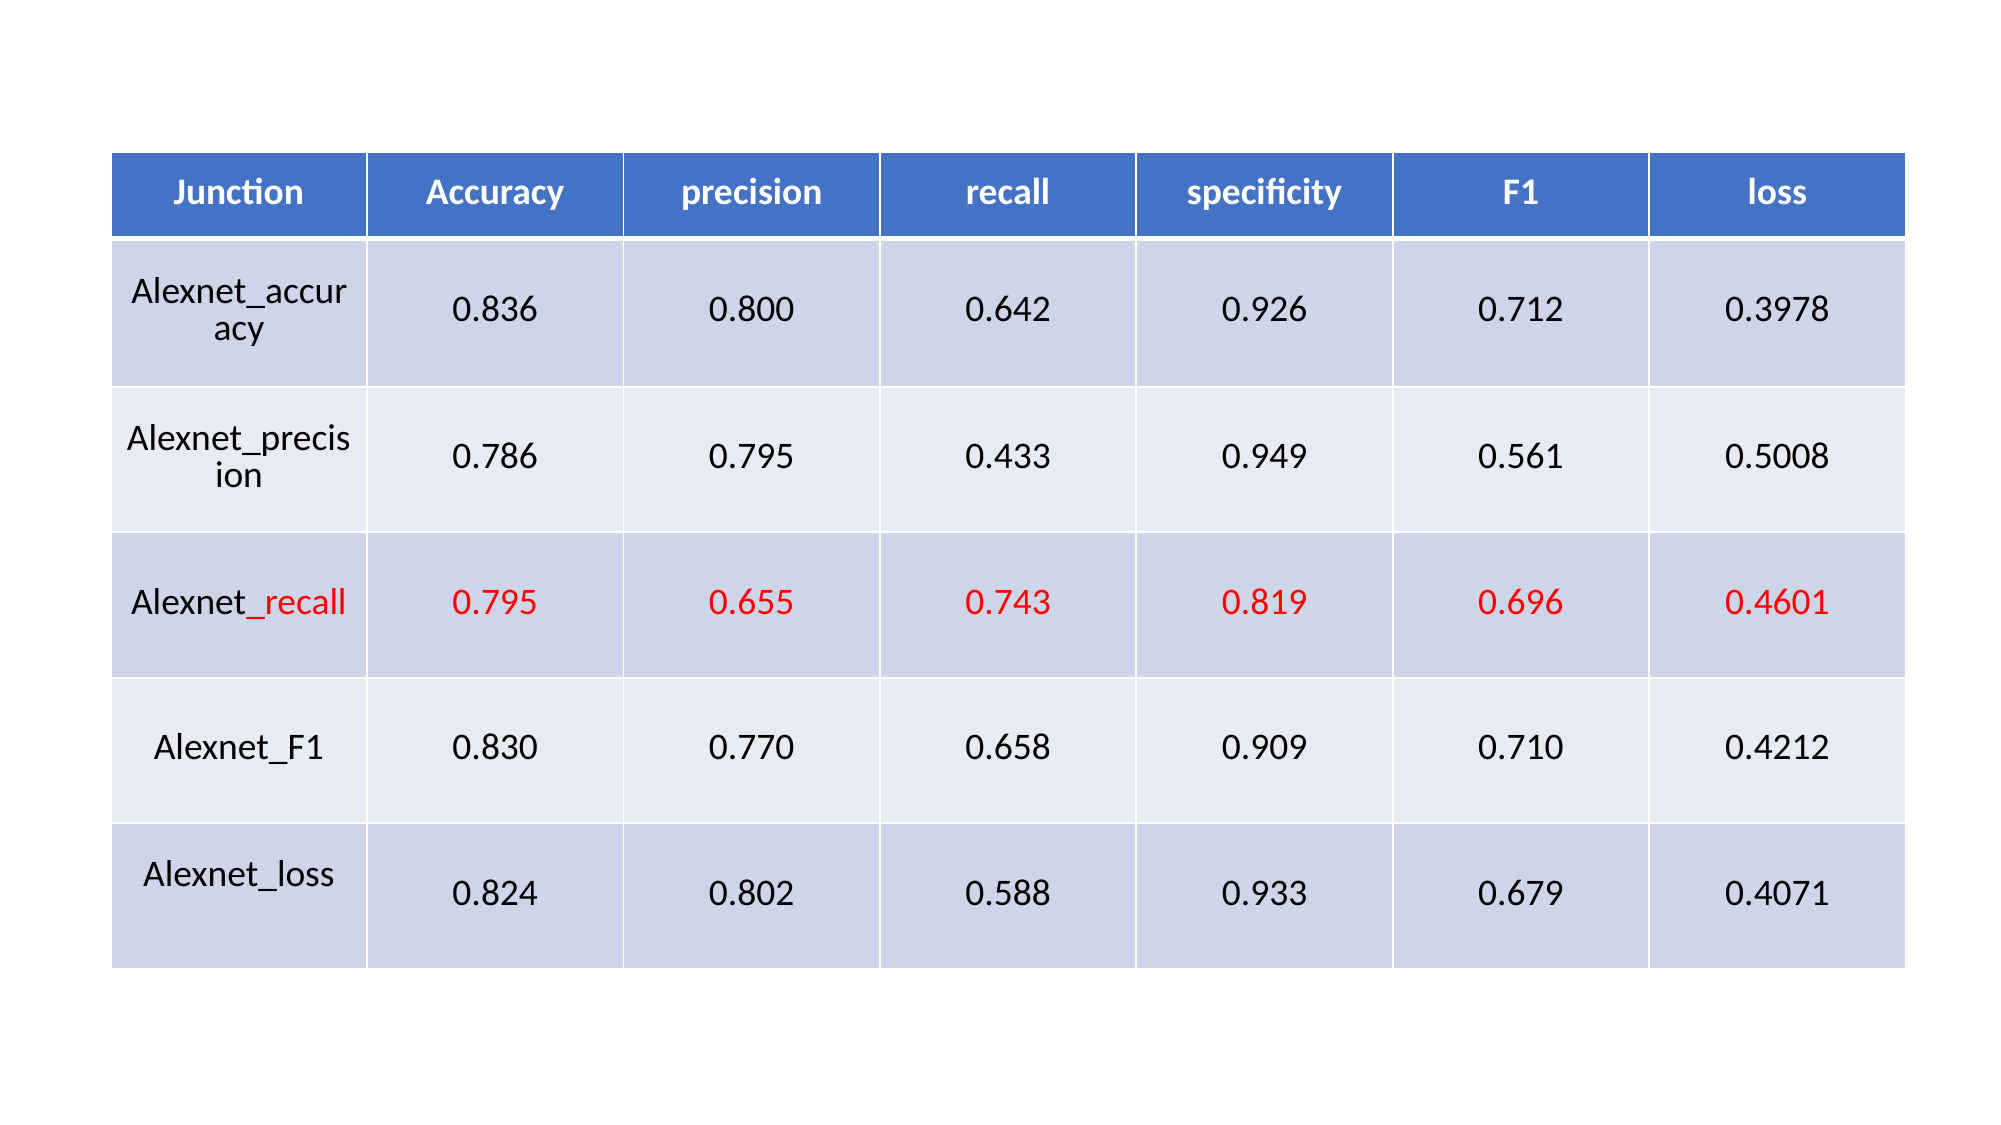

| Junction | Accuracy | precision | recall | specificity | F1 | loss |
| --- | --- | --- | --- | --- | --- | --- |
| Alexnet\_accuracy | 0.836 | 0.800 | 0.642 | 0.926 | 0.712 | 0.3978 |
| Alexnet\_precision | 0.786 | 0.795 | 0.433 | 0.949 | 0.561 | 0.5008 |
| Alexnet\_recall | 0.795 | 0.655 | 0.743 | 0.819 | 0.696 | 0.4601 |
| Alexnet\_F1 | 0.830 | 0.770 | 0.658 | 0.909 | 0.710 | 0.4212 |
| Alexnet\_loss | 0.824 | 0.802 | 0.588 | 0.933 | 0.679 | 0.4071 |